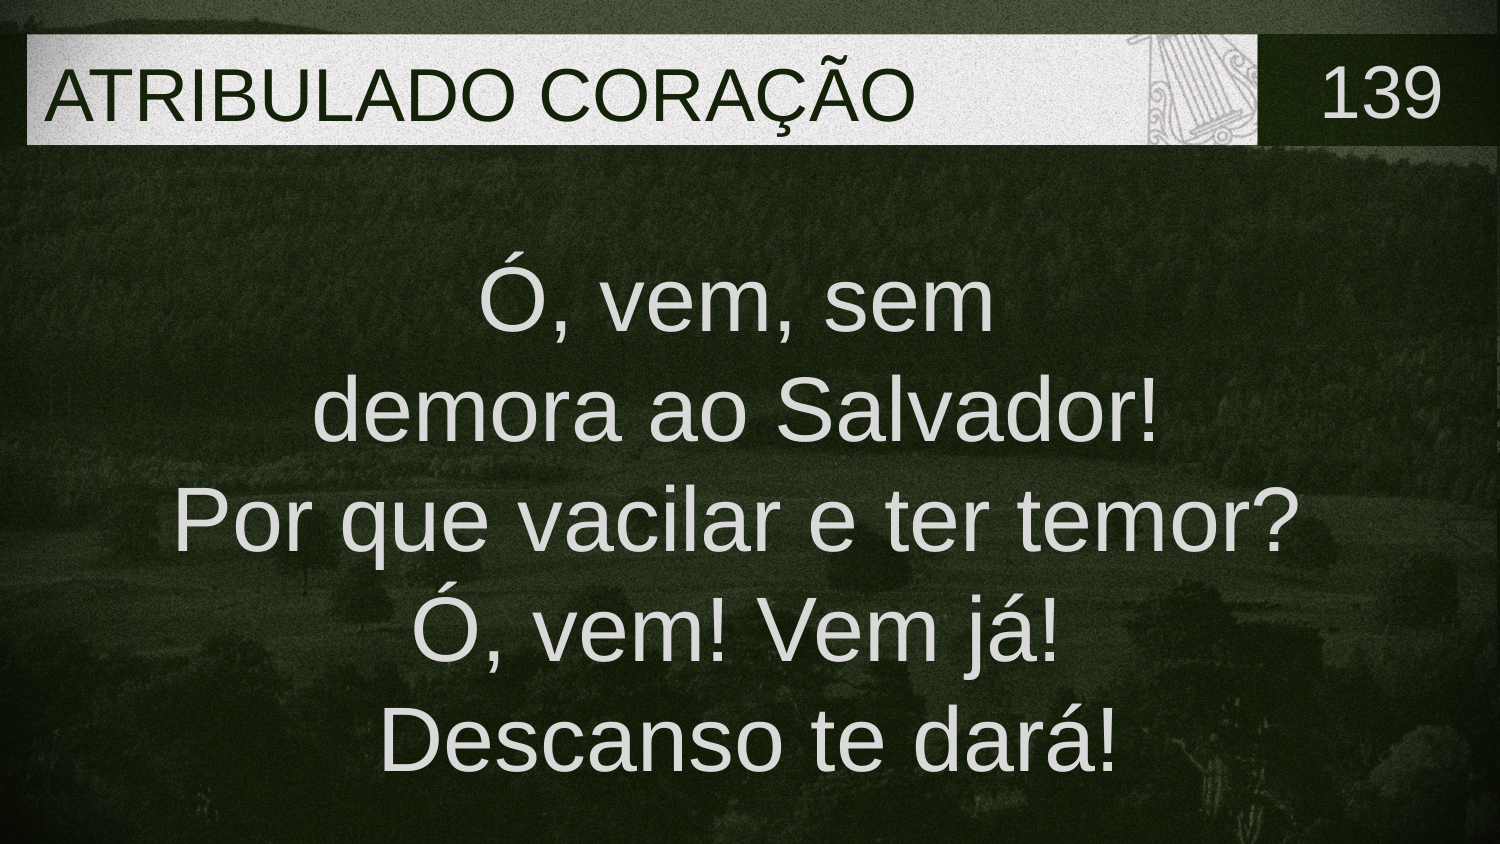

# ATRIBULADO CORAÇÃO
139
Ó, vem, sem
demora ao Salvador!
Por que vacilar e ter temor?
Ó, vem! Vem já!
Descanso te dará!